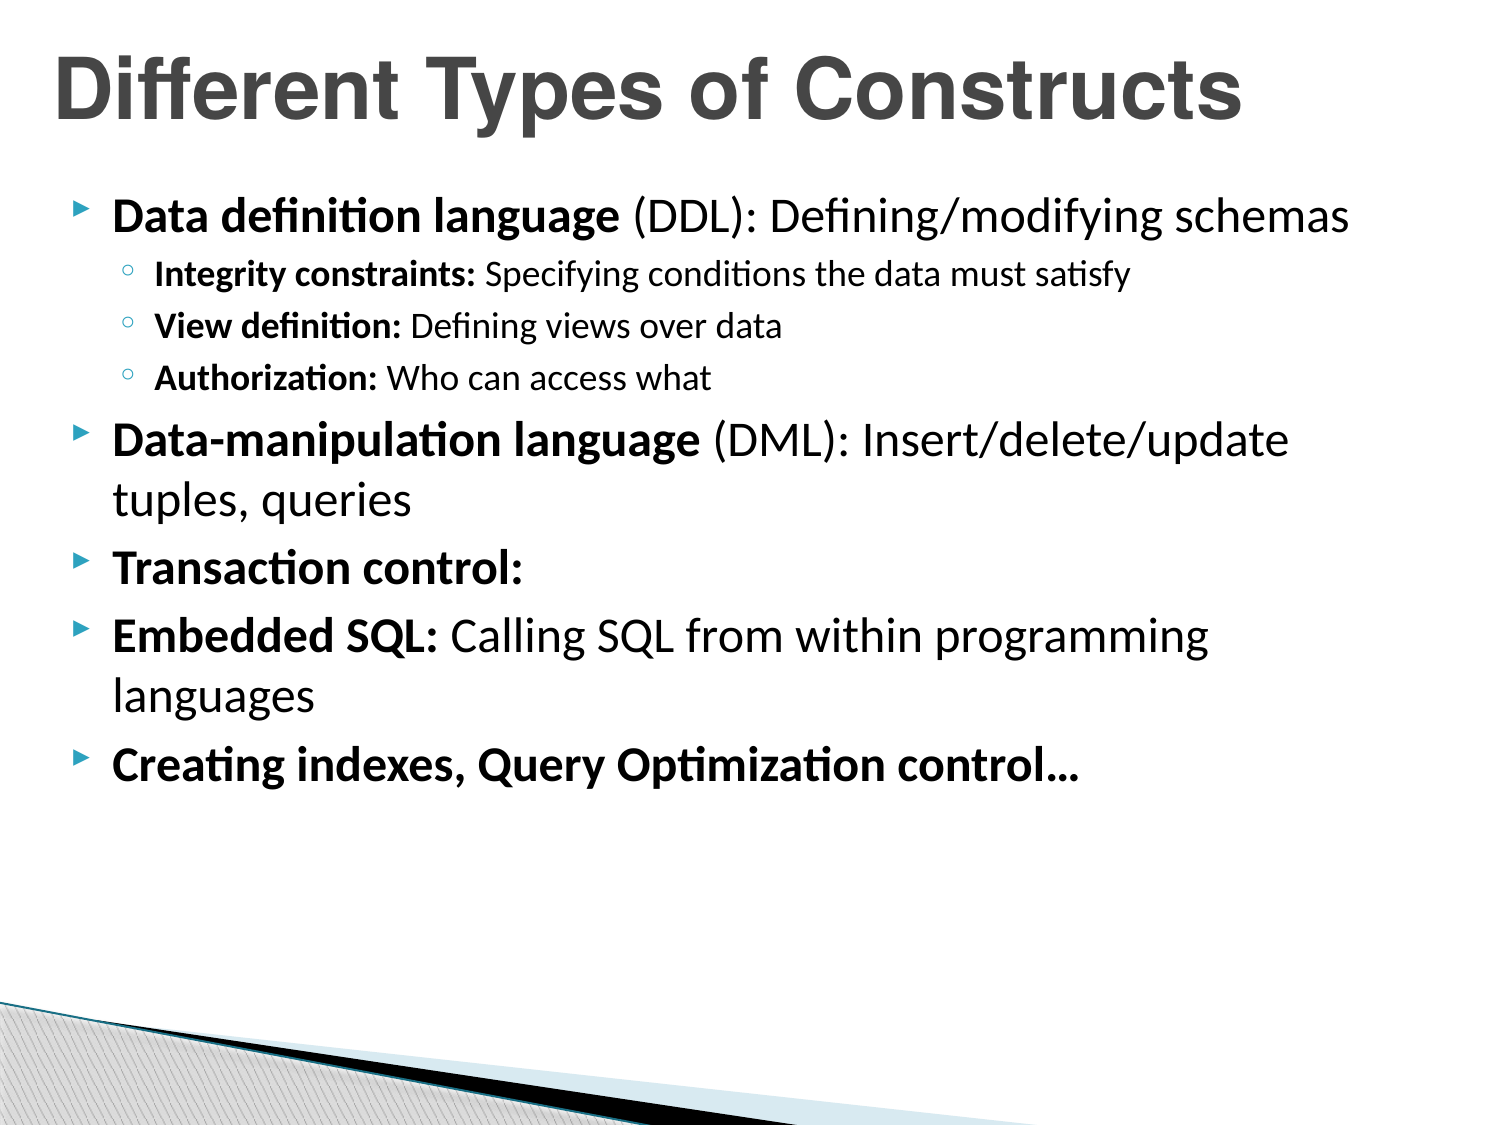

# Different Types of Constructs
Data definition language (DDL): Defining/modifying schemas
Integrity constraints: Specifying conditions the data must satisfy
View definition: Defining views over data
Authorization: Who can access what
Data-manipulation language (DML): Insert/delete/update tuples, queries
Transaction control:
Embedded SQL: Calling SQL from within programming languages
Creating indexes, Query Optimization control…